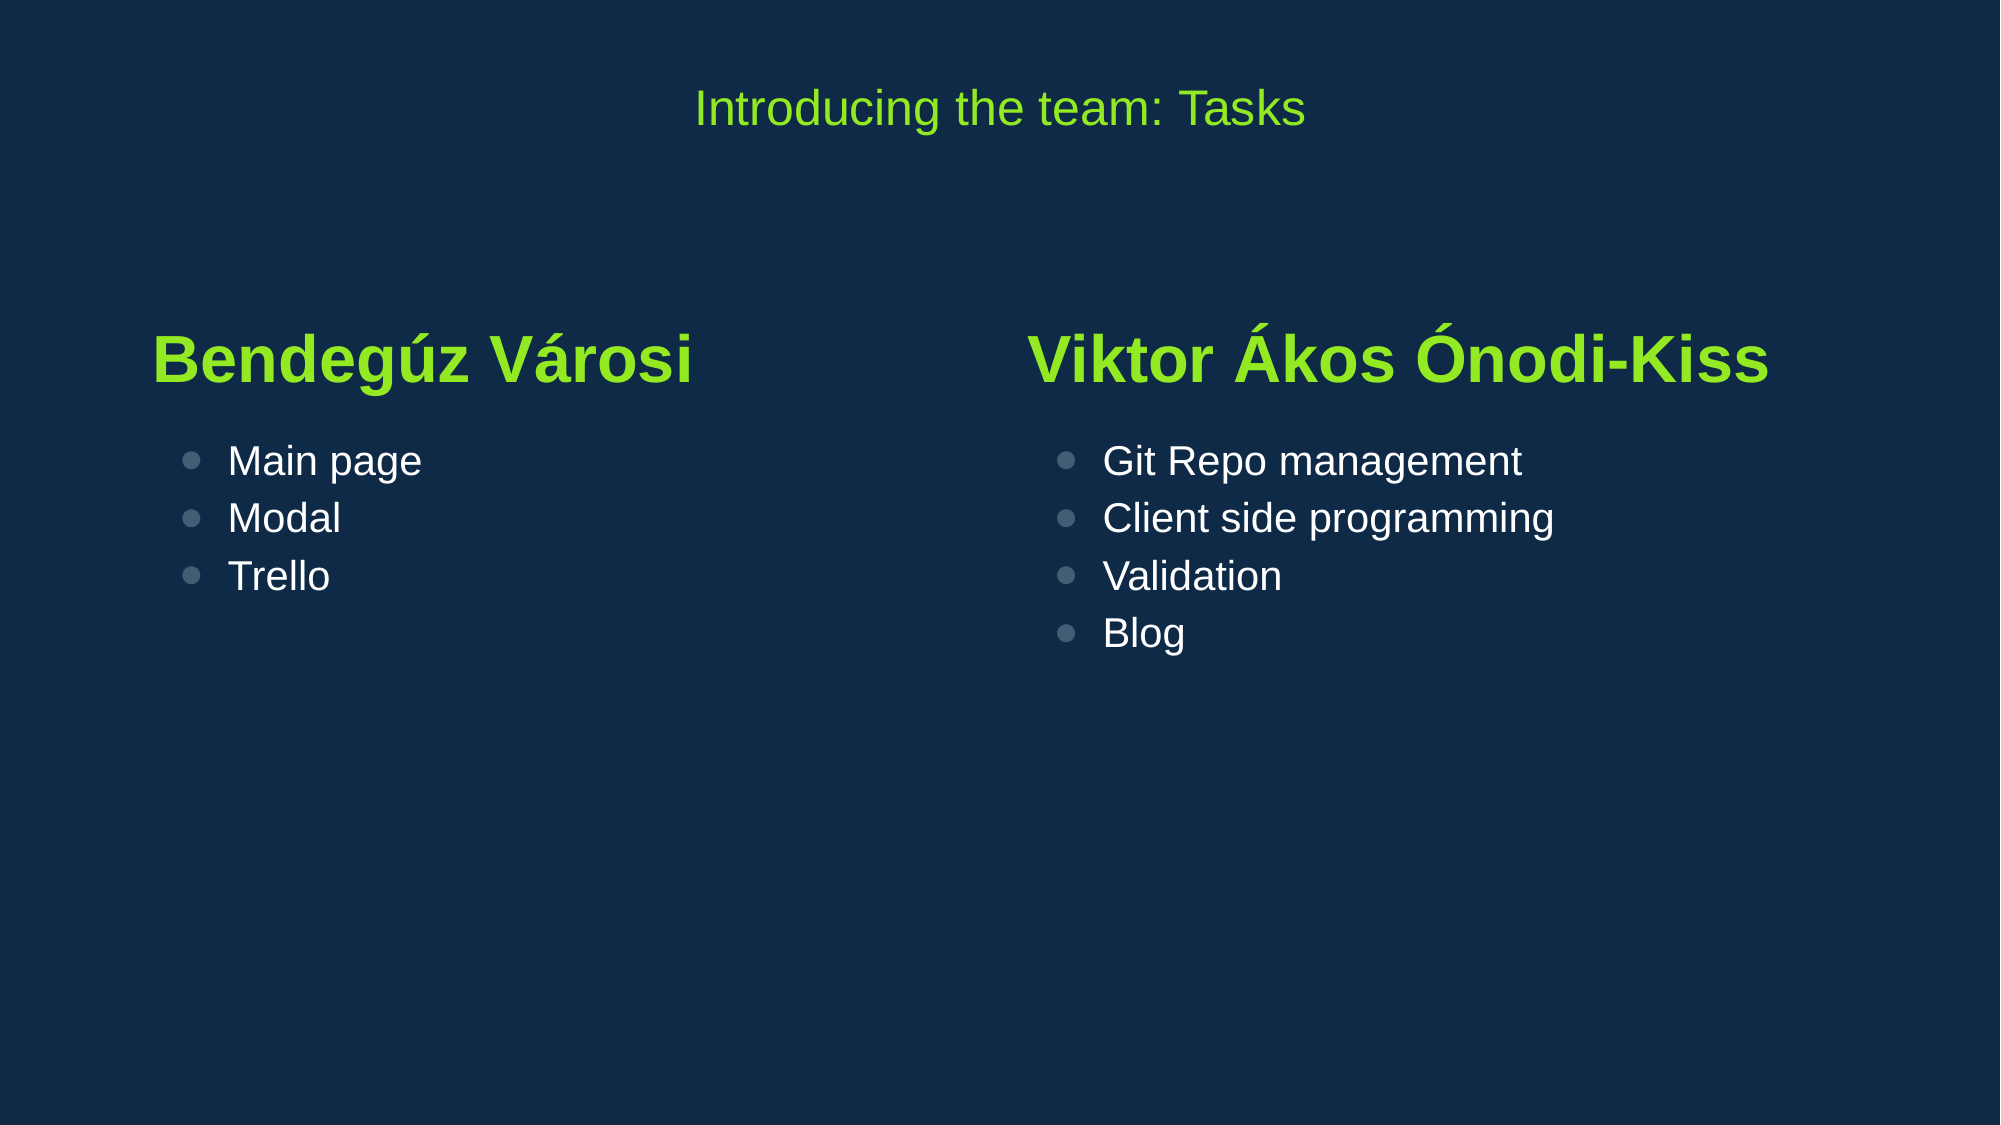

# Introducing the team: Tasks
Bendegúz Városi
Viktor Ákos Ónodi-Kiss
Main page
Modal
Trello
Git Repo management
Client side programming
Validation
Blog